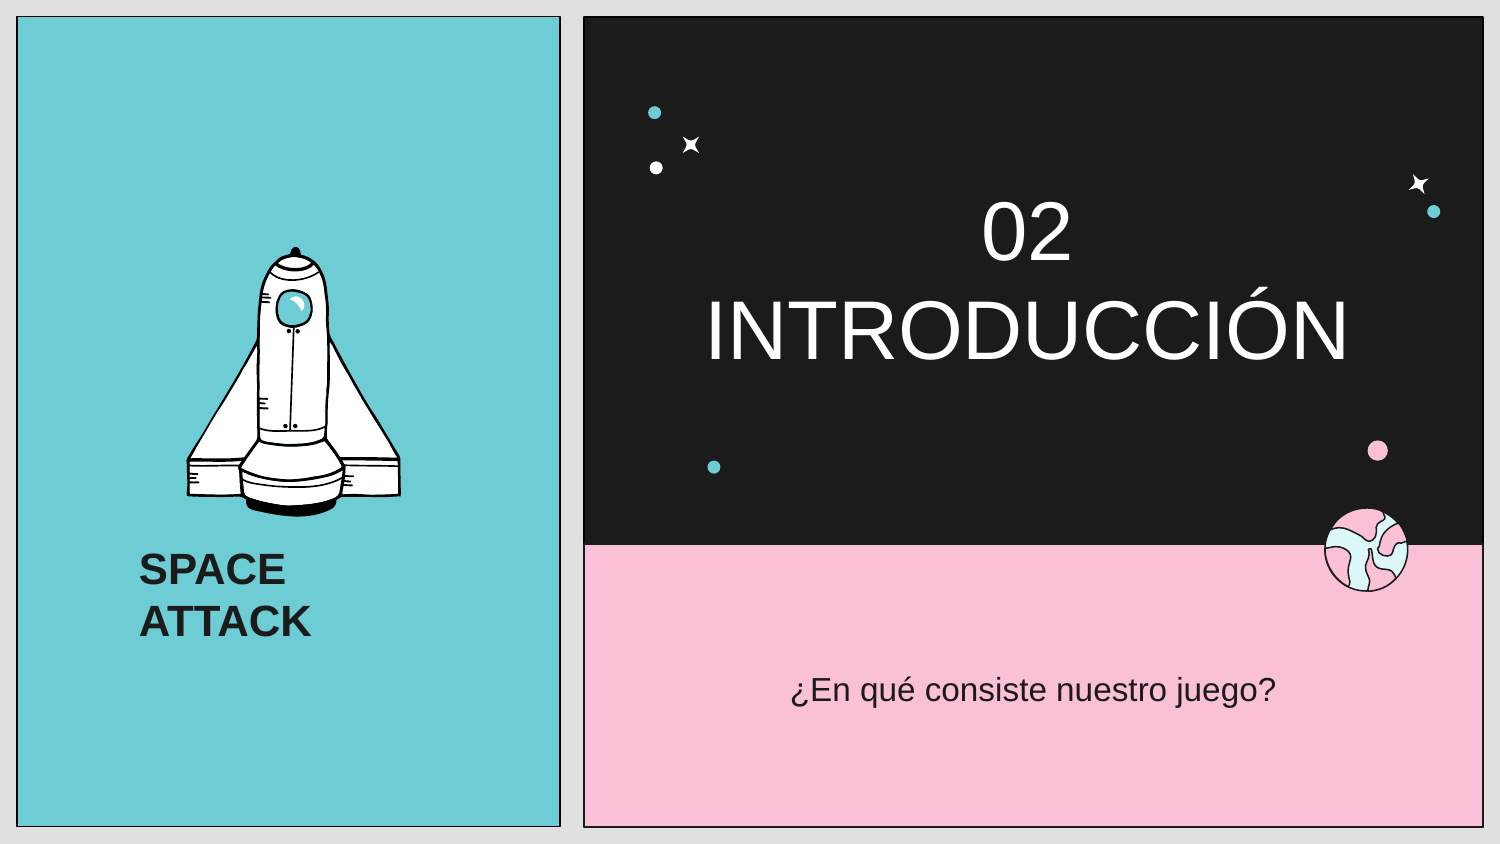

02
INTRODUCCIÓN

SPACE ATTACK
¿En qué consiste nuestro juego?